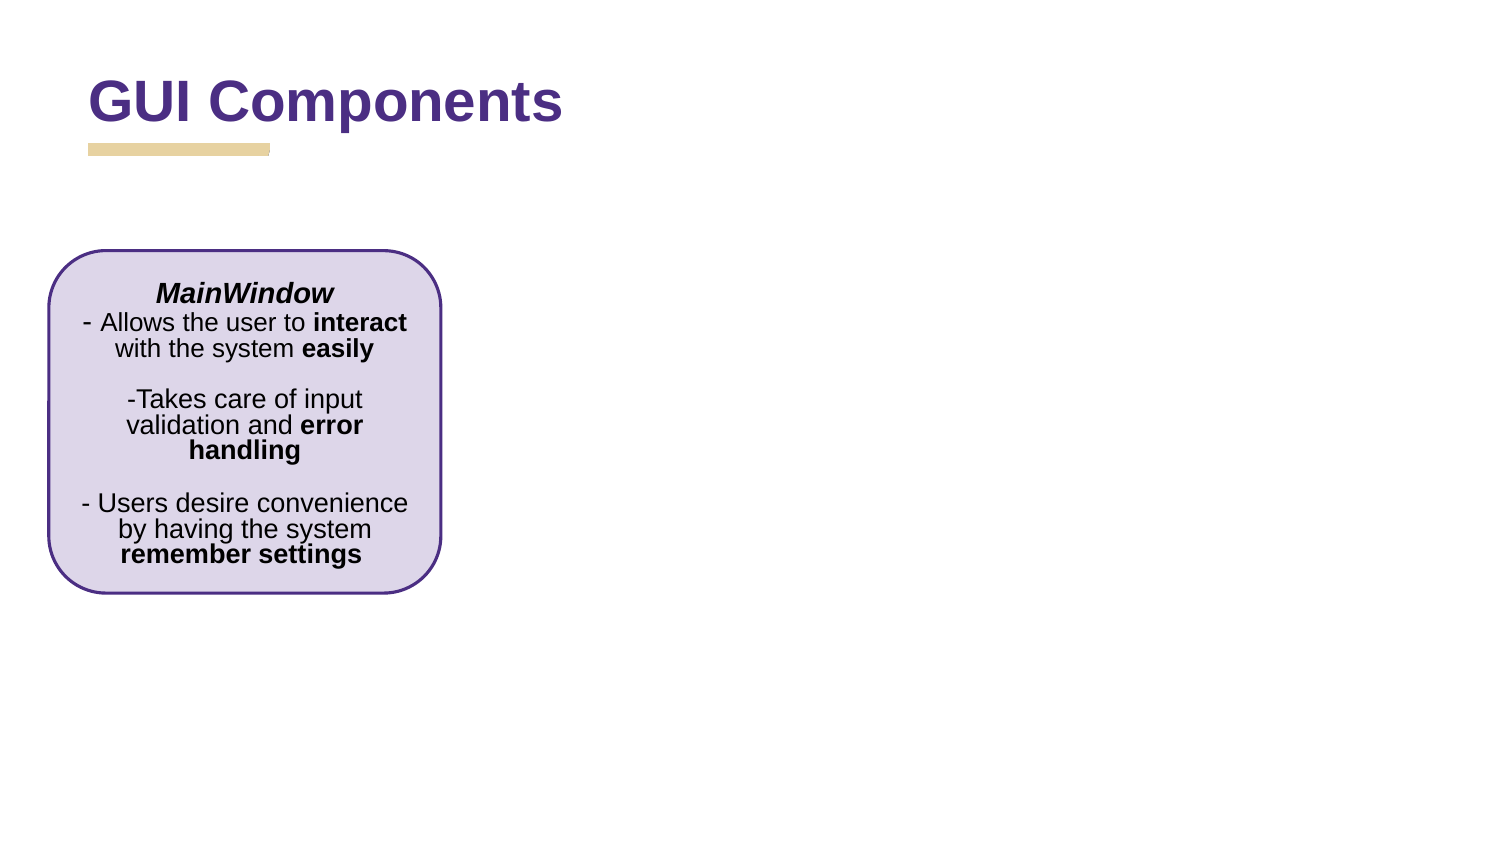

# GUI Components
MainWindow
- Allows the user to interact with the system easily
-Takes care of input validation and error handling
- Users desire convenience by having the system remember settings